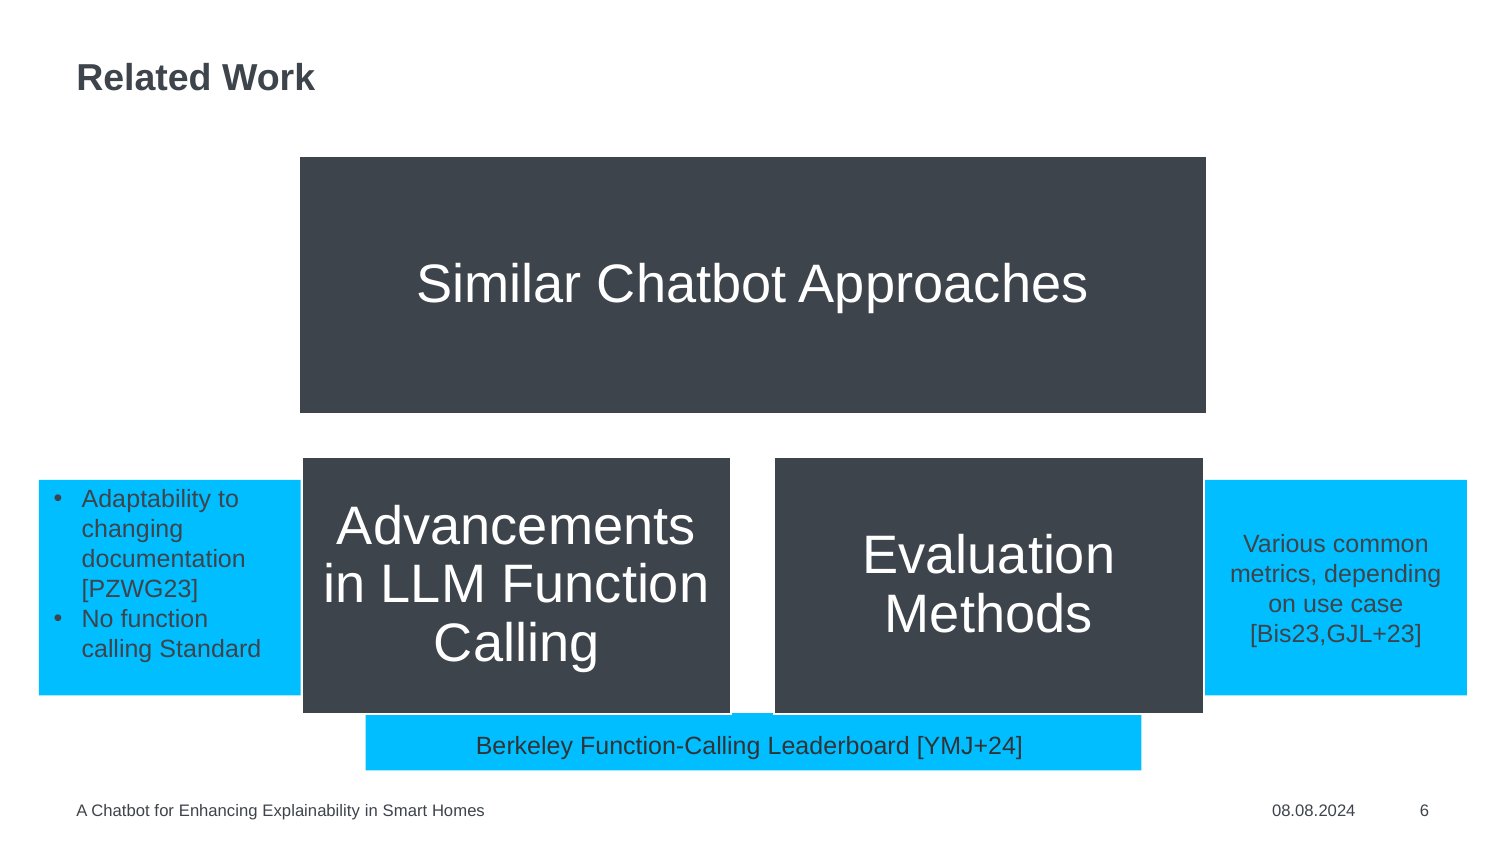

# Related Work
Similar Chatbot Approaches
Advancements in LLM Function Calling
Evaluation Methods

Adaptability to changing documentation
[PZWG23]
No function calling Standard

Various common metrics, depending on use case [Bis23,GJL+23]
Berkeley Function-Calling Leaderboard [YMJ+24]
A Chatbot for Enhancing Explainability in Smart Homes
08.08.2024
6